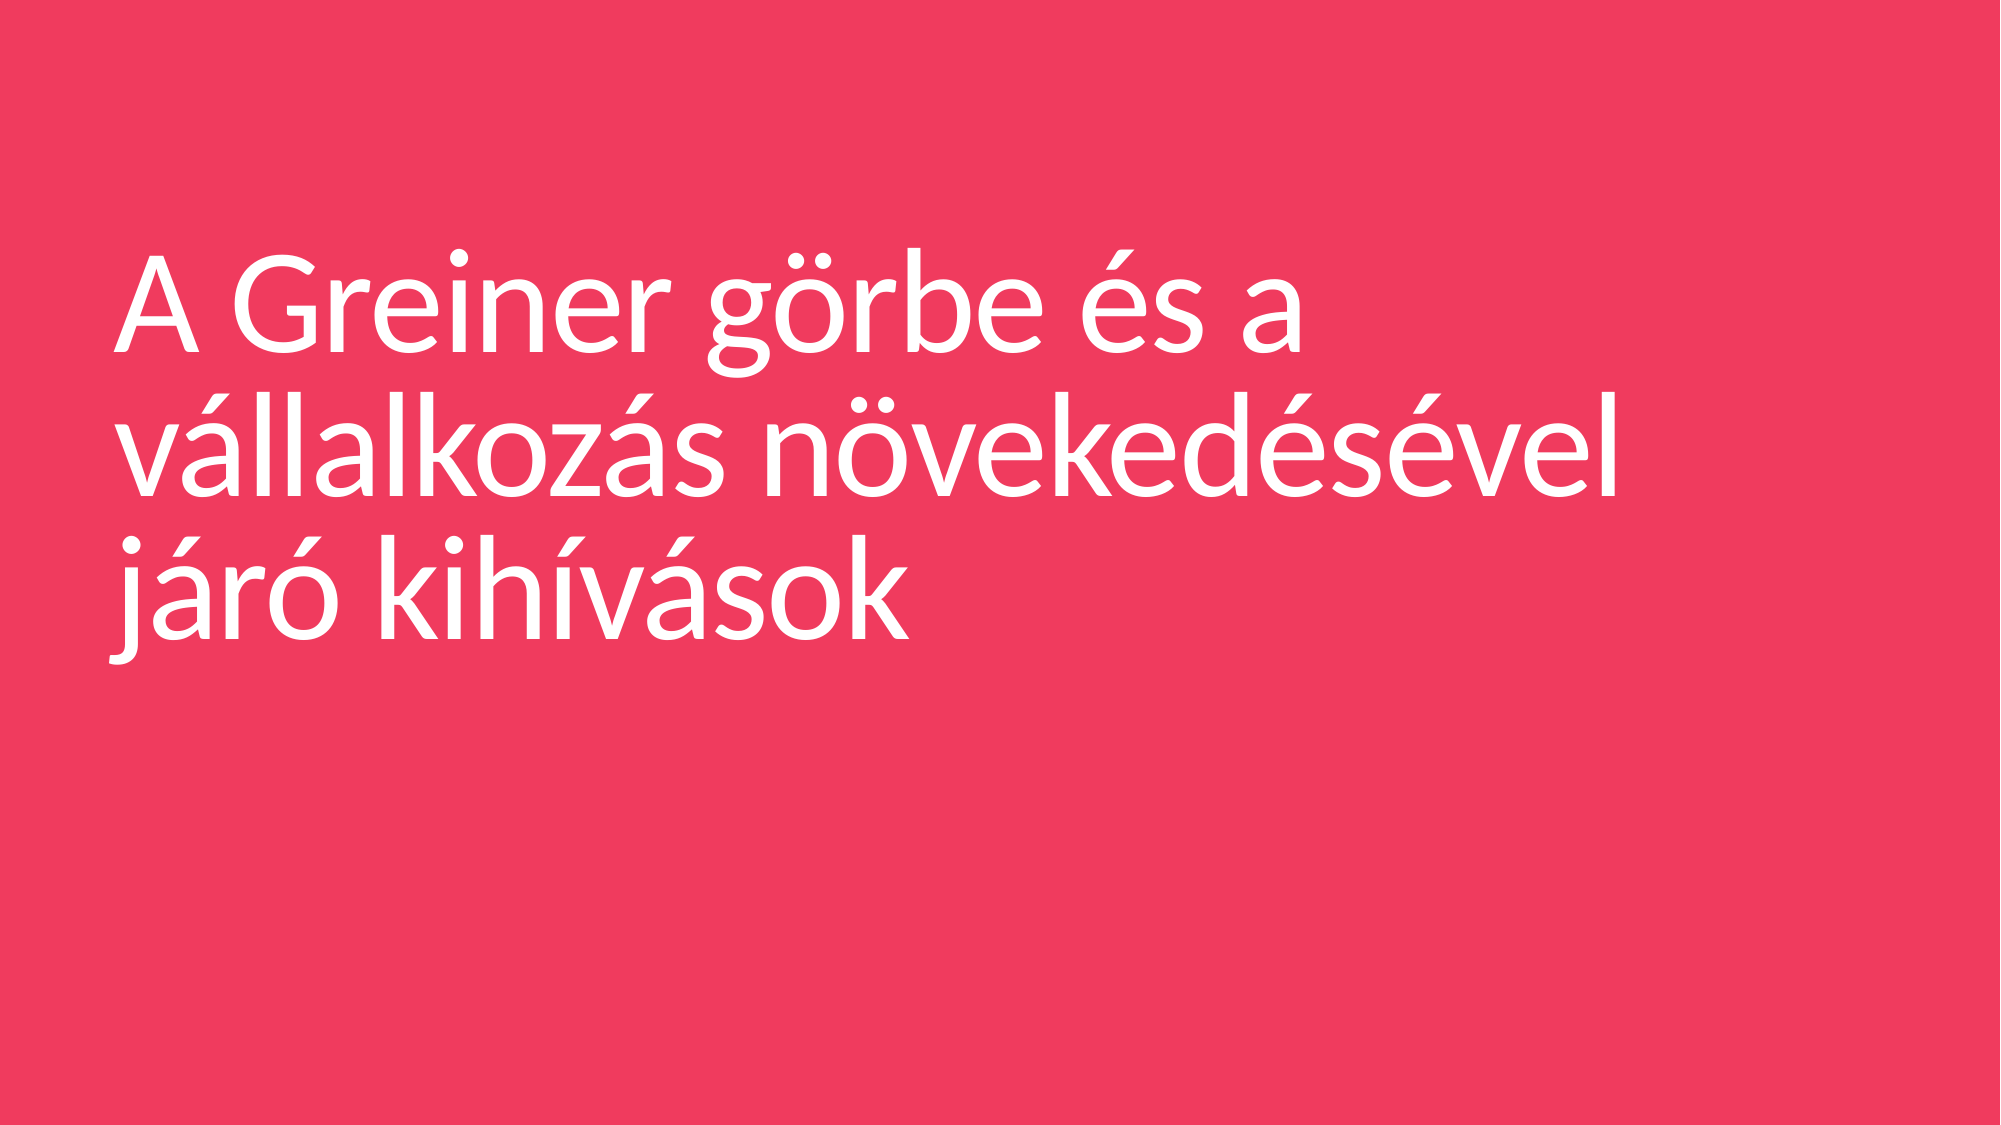

# A Greiner görbe és a vállalkozás növekedésével járó kihívások